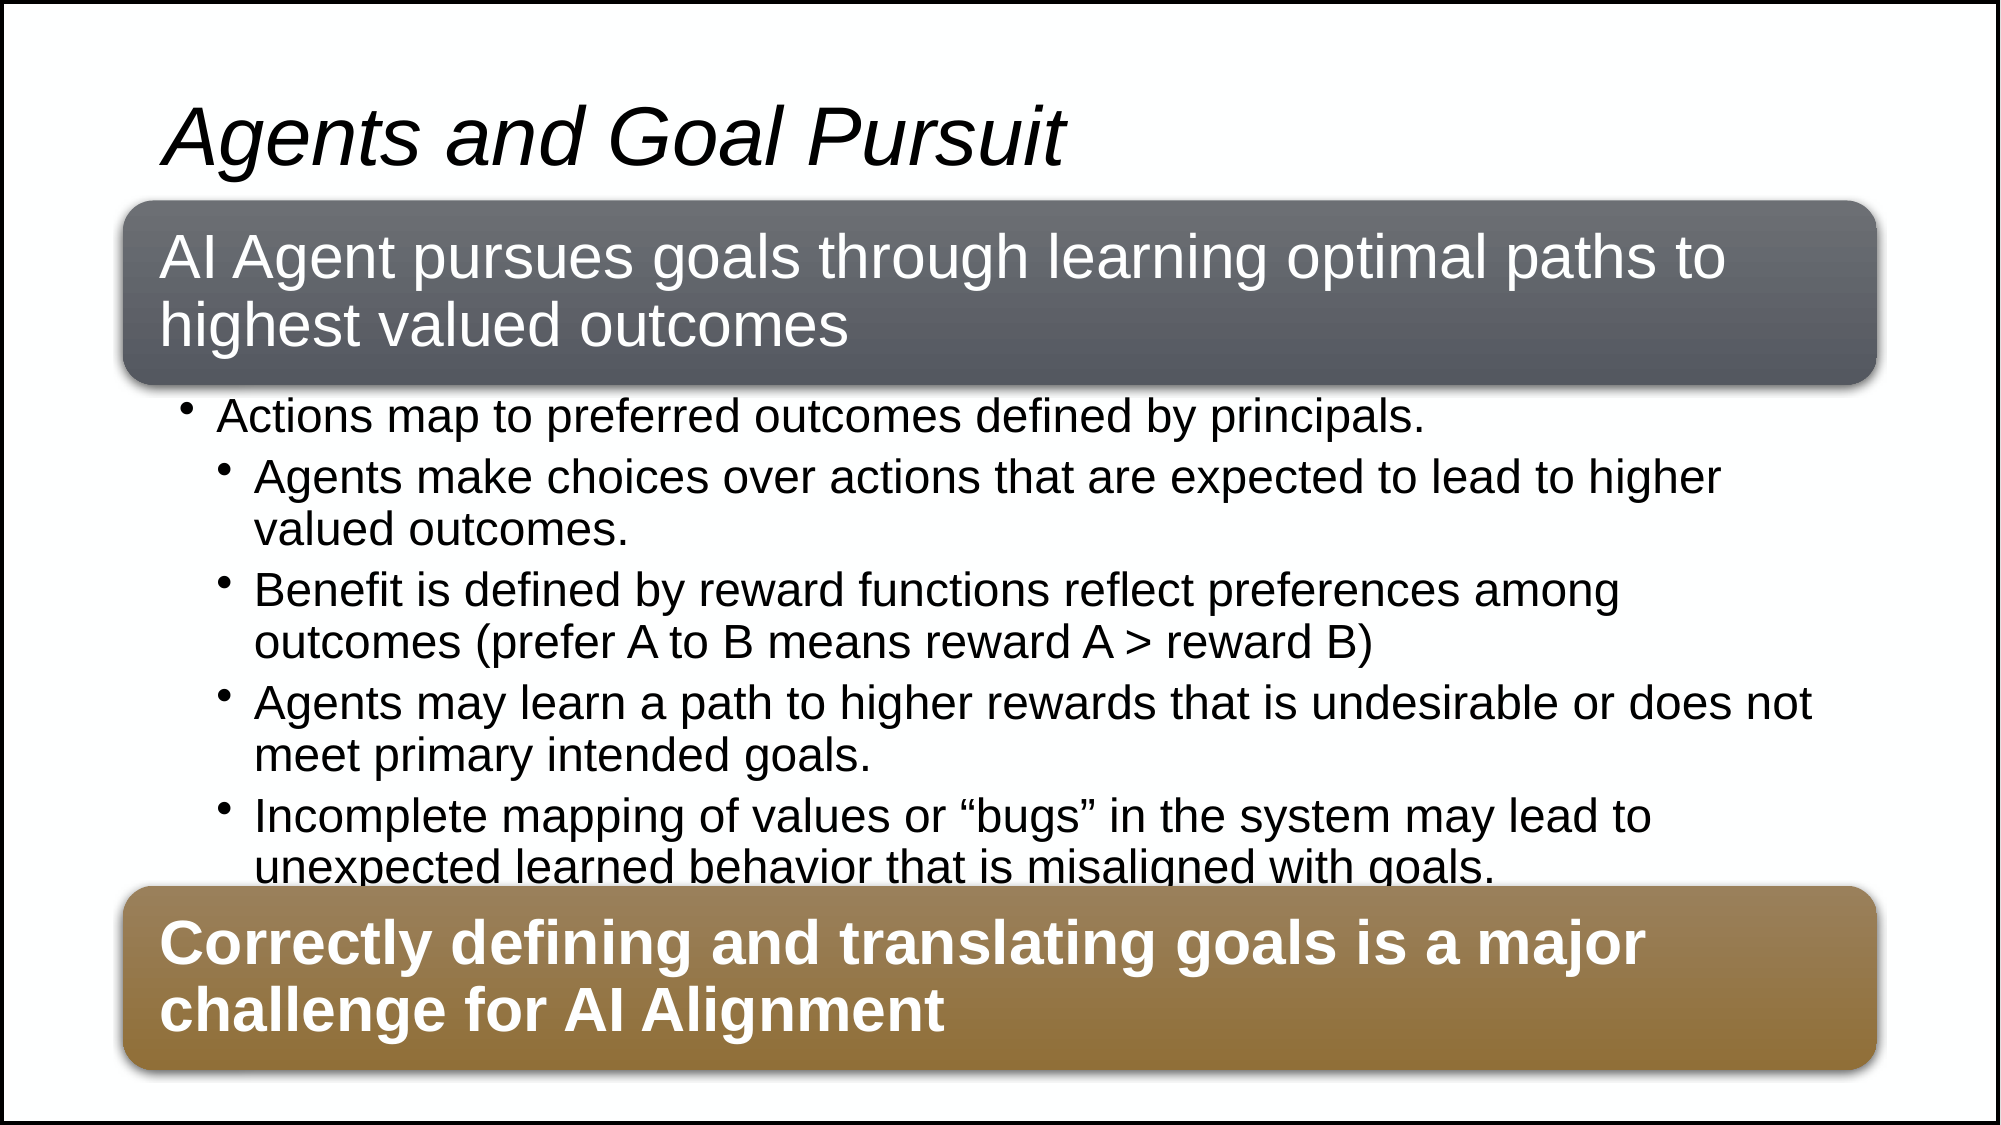

# Agents and Goal Pursuit
AI Agent pursues goals through learning optimal paths to highest valued outcomes
Actions map to preferred outcomes defined by principals.
Agents make choices over actions that are expected to lead to higher valued outcomes.
Benefit is defined by reward functions reflect preferences among outcomes (prefer A to B means reward A > reward B)
Agents may learn a path to higher rewards that is undesirable or does not meet primary intended goals.
Incomplete mapping of values or “bugs” in the system may lead to unexpected learned behavior that is misaligned with goals.
Correctly defining and translating goals is a major challenge for AI Alignment